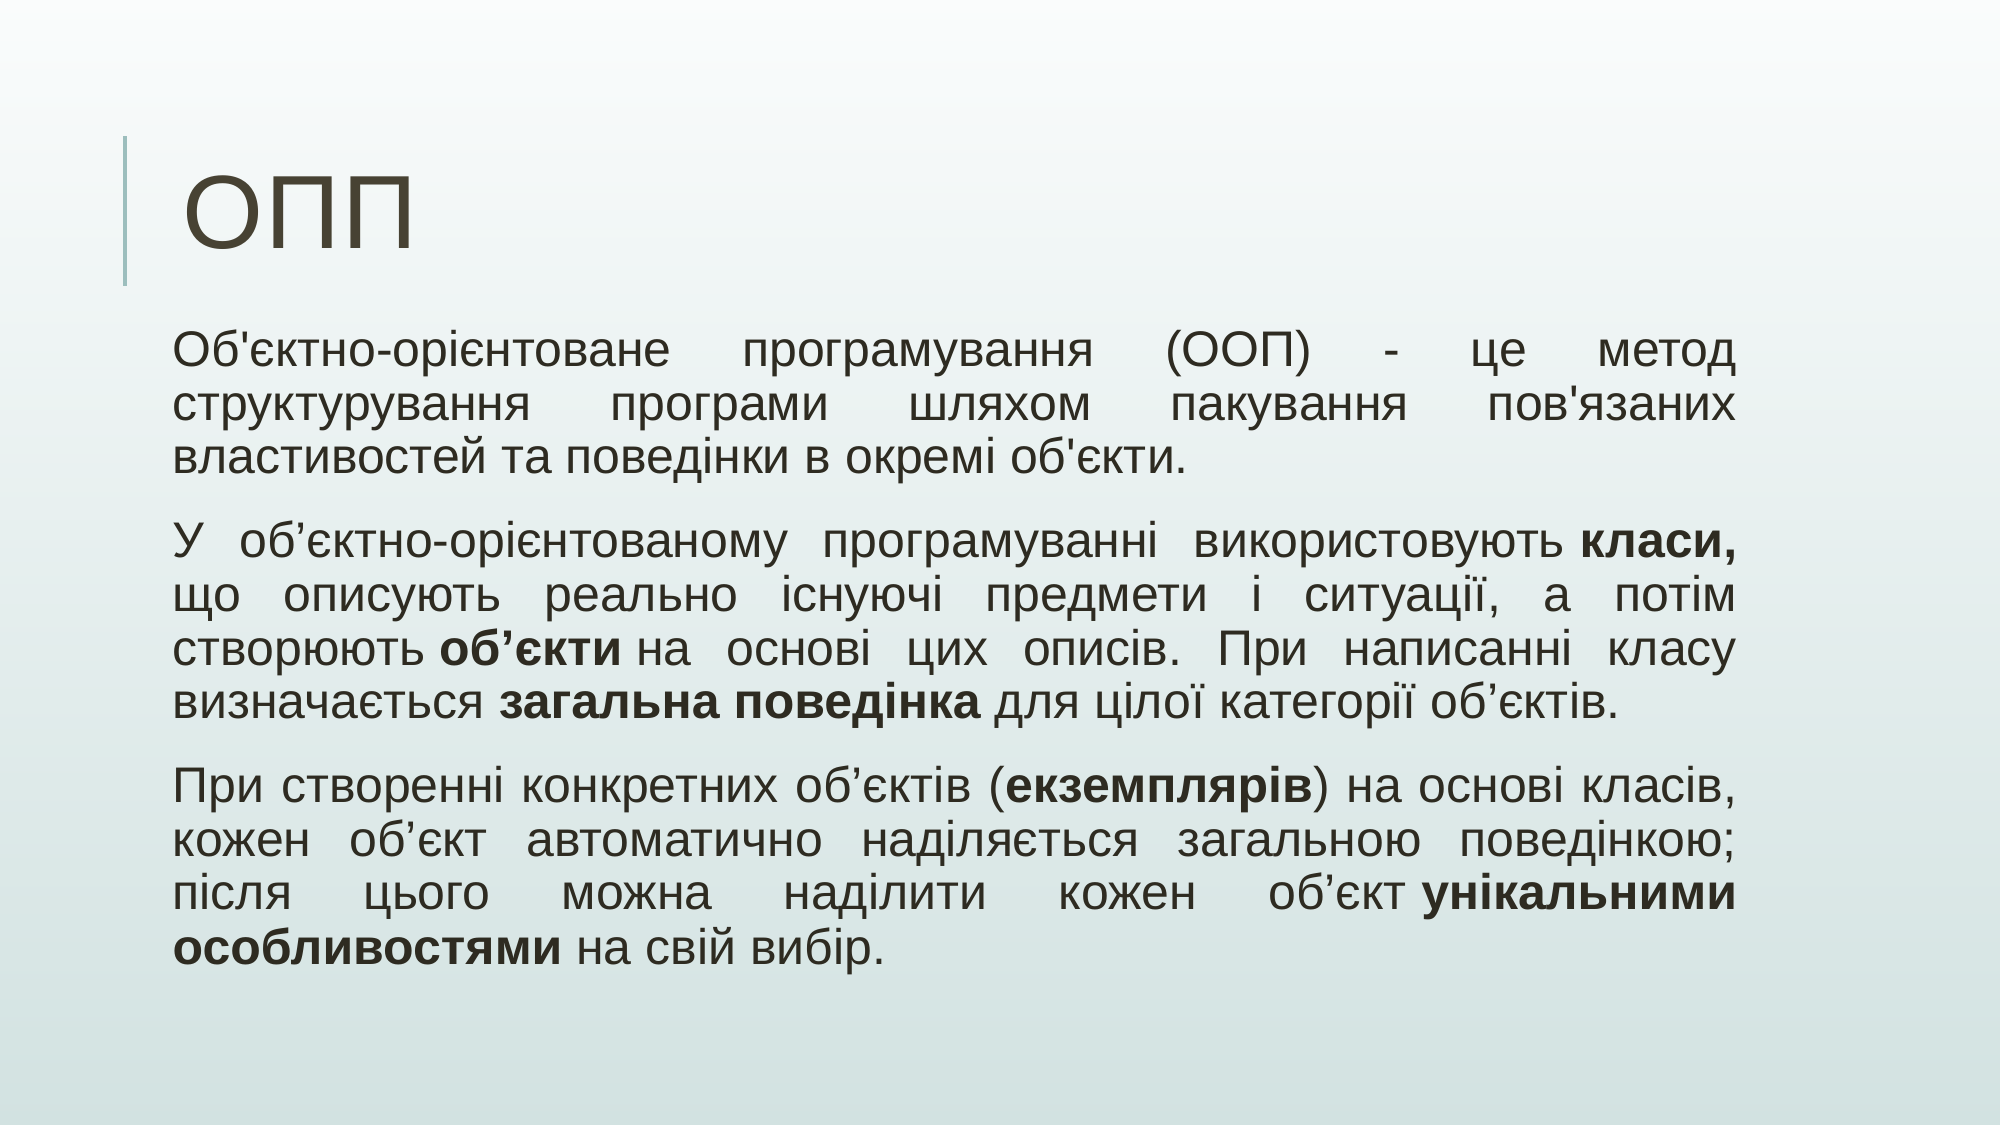

# ОПП
Об'єктно-орієнтоване програмування (ООП) - це метод структурування програми шляхом пакування пов'язаних властивостей та поведінки в окремі об'єкти.
У об’єктно-орієнтованому програмуванні використовують класи, що описують реально існуючі предмети і ситуації, а потім створюють об’єкти на основі цих описів. При написанні класу визначається загальна поведінка для цілої категорії об’єктів.
При створенні конкретних об’єктів (екземплярів) на основі класів, кожен об’єкт автоматично наділяється загальною поведінкою; після цього можна наділити кожен об’єкт унікальними особливостями на свій вибір.